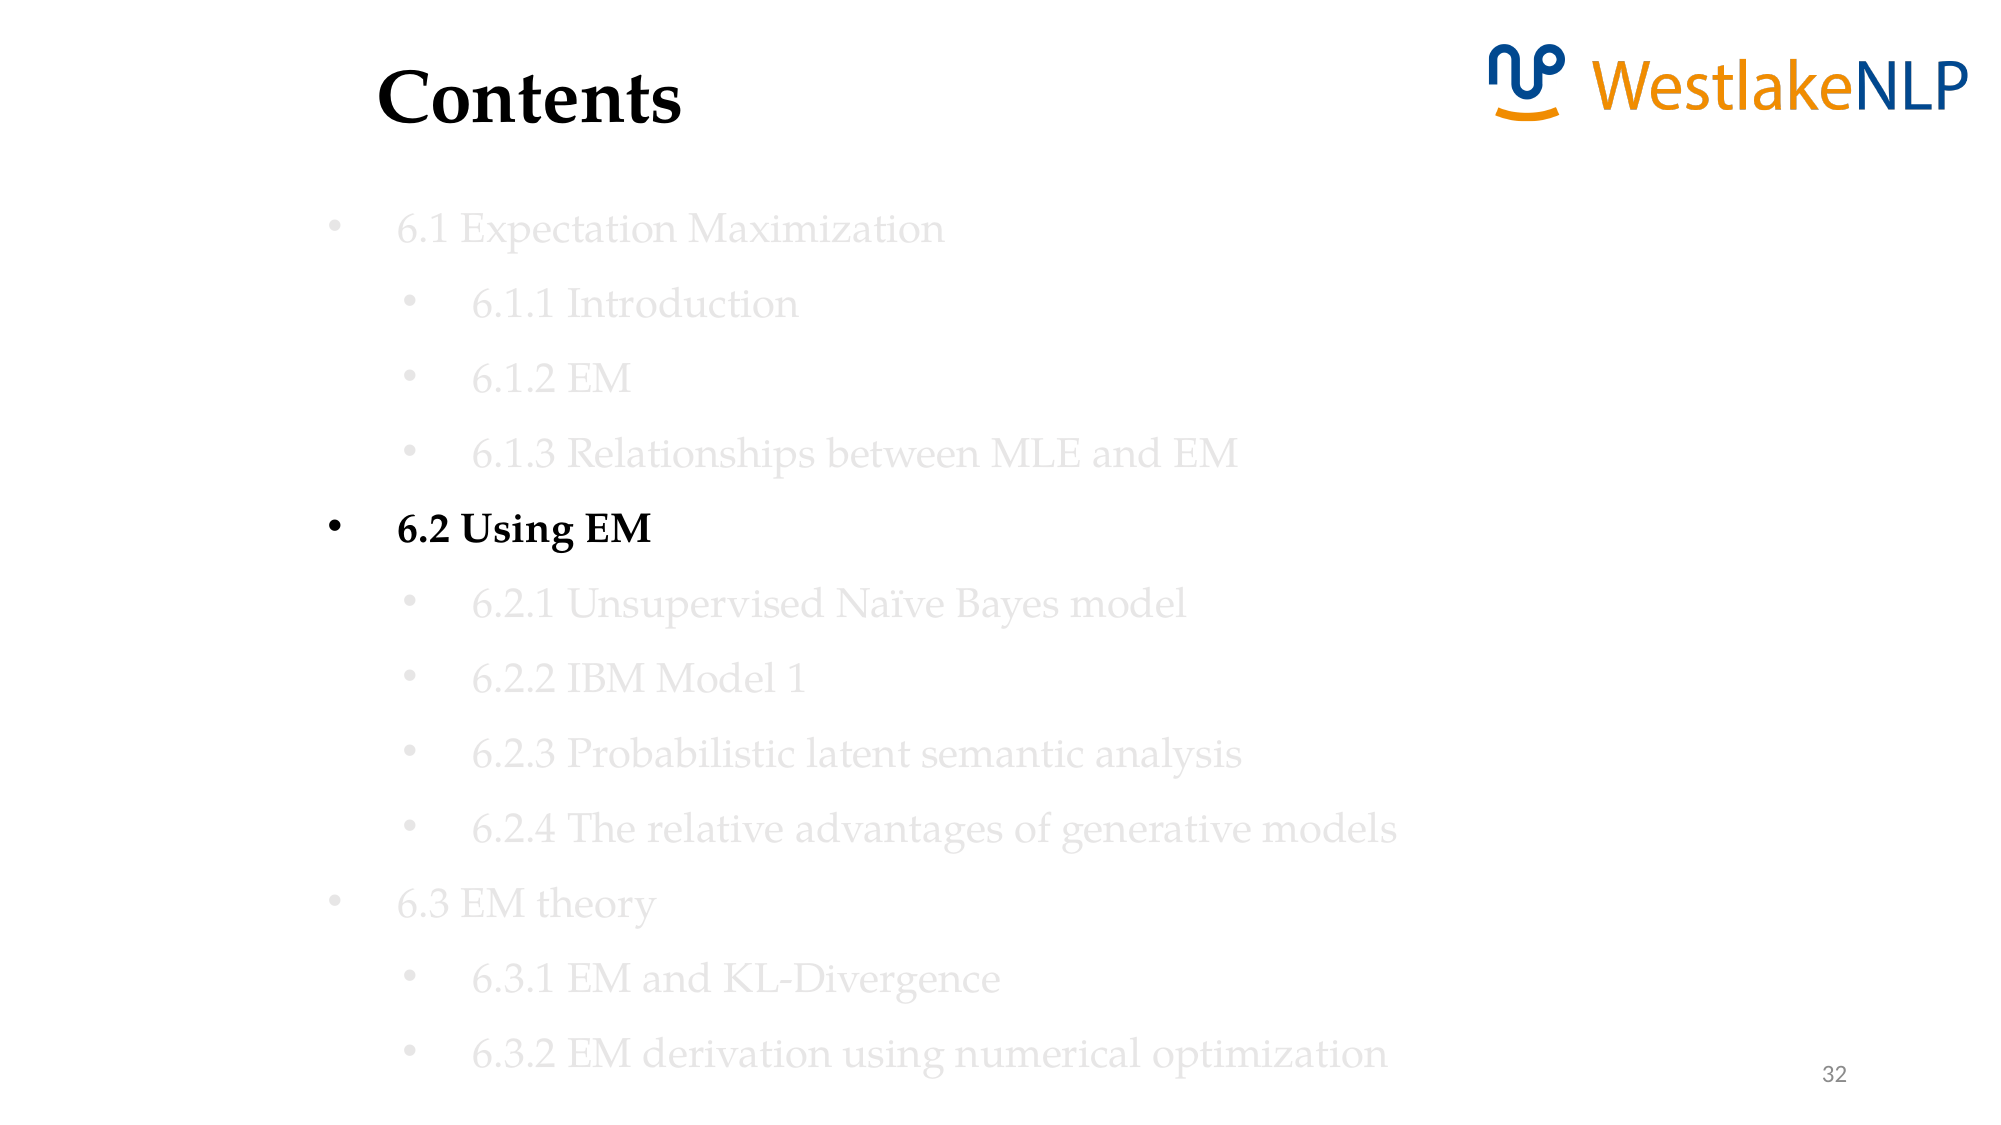

Contents
6.1 Expectation Maximization
6.1.1 Introduction
6.1.2 EM
6.1.3 Relationships between MLE and EM
6.2 Using EM
6.2.1 Unsupervised Naïve Bayes model
6.2.2 IBM Model 1
6.2.3 Probabilistic latent semantic analysis
6.2.4 The relative advantages of generative models
6.3 EM theory
6.3.1 EM and KL-Divergence
6.3.2 EM derivation using numerical optimization
32